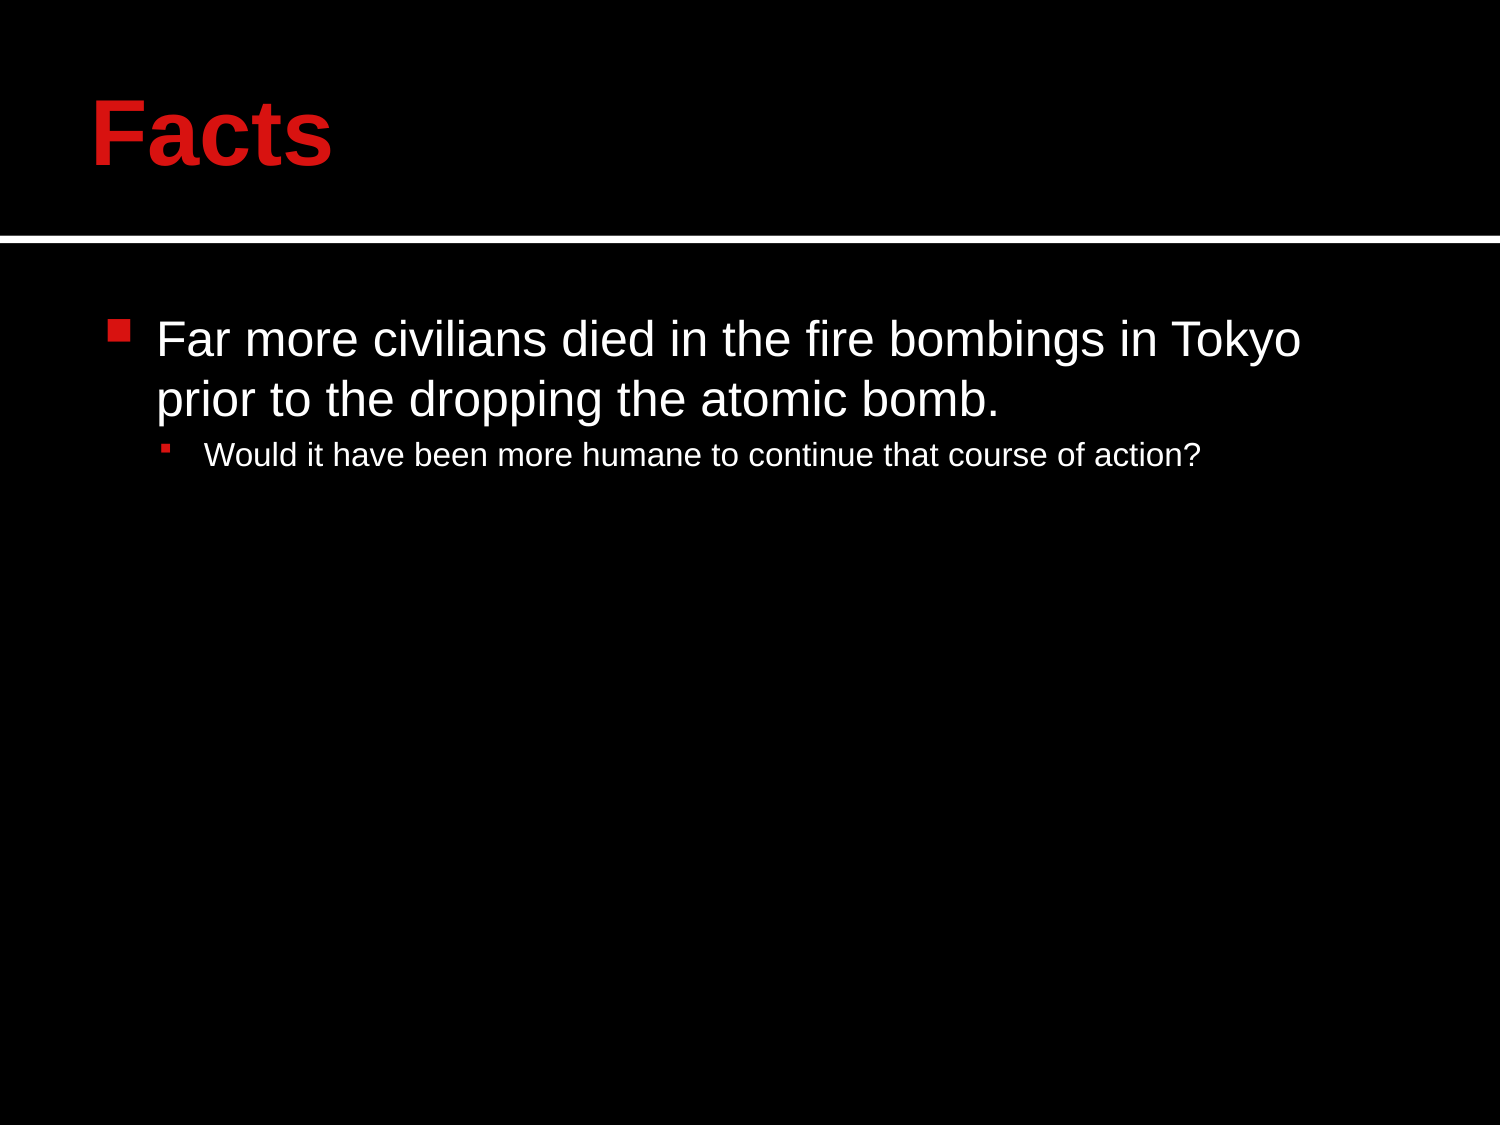

# Facts
Far more civilians died in the fire bombings in Tokyo prior to the dropping the atomic bomb.
Would it have been more humane to continue that course of action?